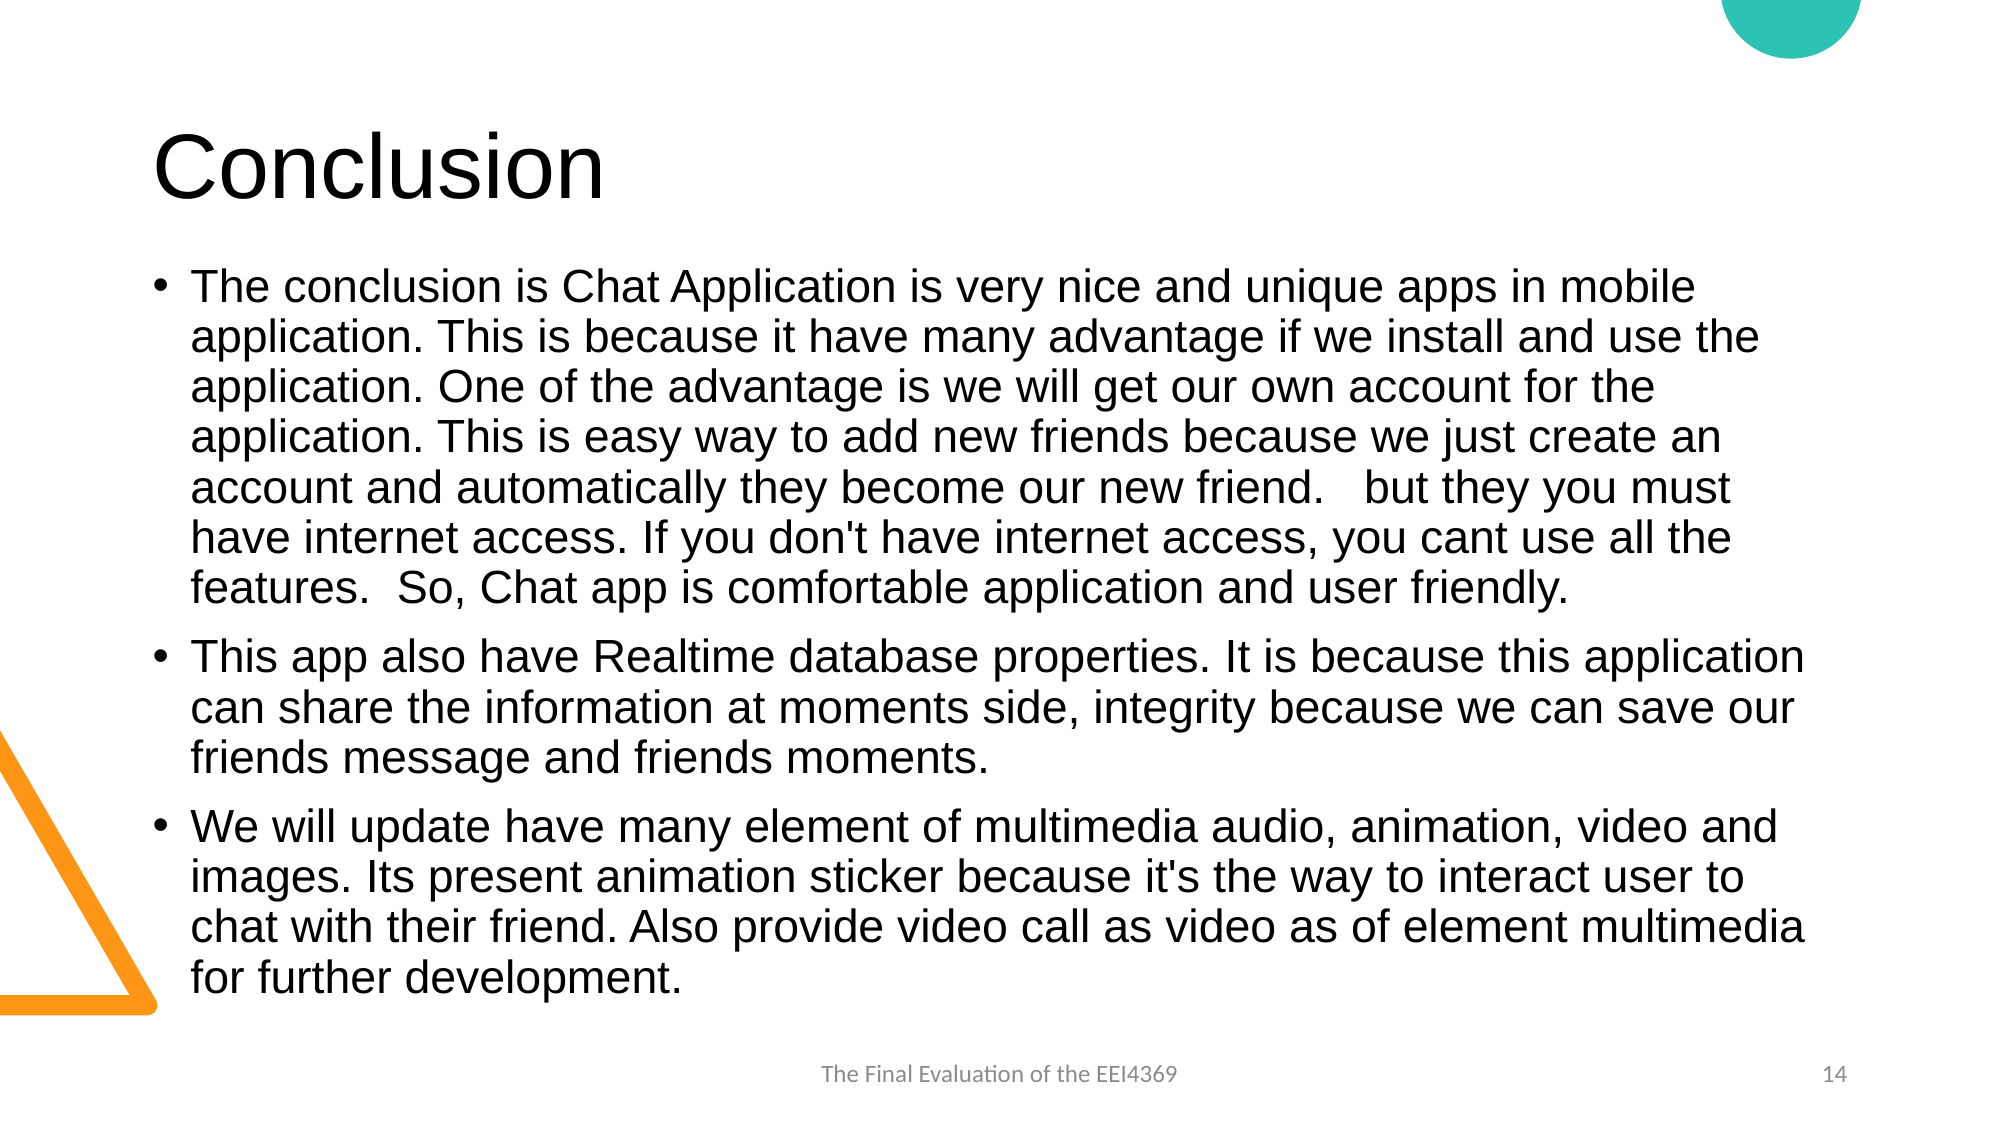

# Conclusion
The conclusion is Chat Application is very nice and unique apps in mobile application. This is because it have many advantage if we install and use the application. One of the advantage is we will get our own account for the application. This is easy way to add new friends because we just create an account and automatically they become our new friend.   but they you must have internet access. If you don't have internet access, you cant use all the features.  So, Chat app is comfortable application and user friendly.
This app also have Realtime database properties. It is because this application can share the information at moments side, integrity because we can save our friends message and friends moments.
We will update have many element of multimedia audio, animation, video and images. Its present animation sticker because it's the way to interact user to chat with their friend. Also provide video call as video as of element multimedia for further development.
The Final Evaluation of the EEI4369
14